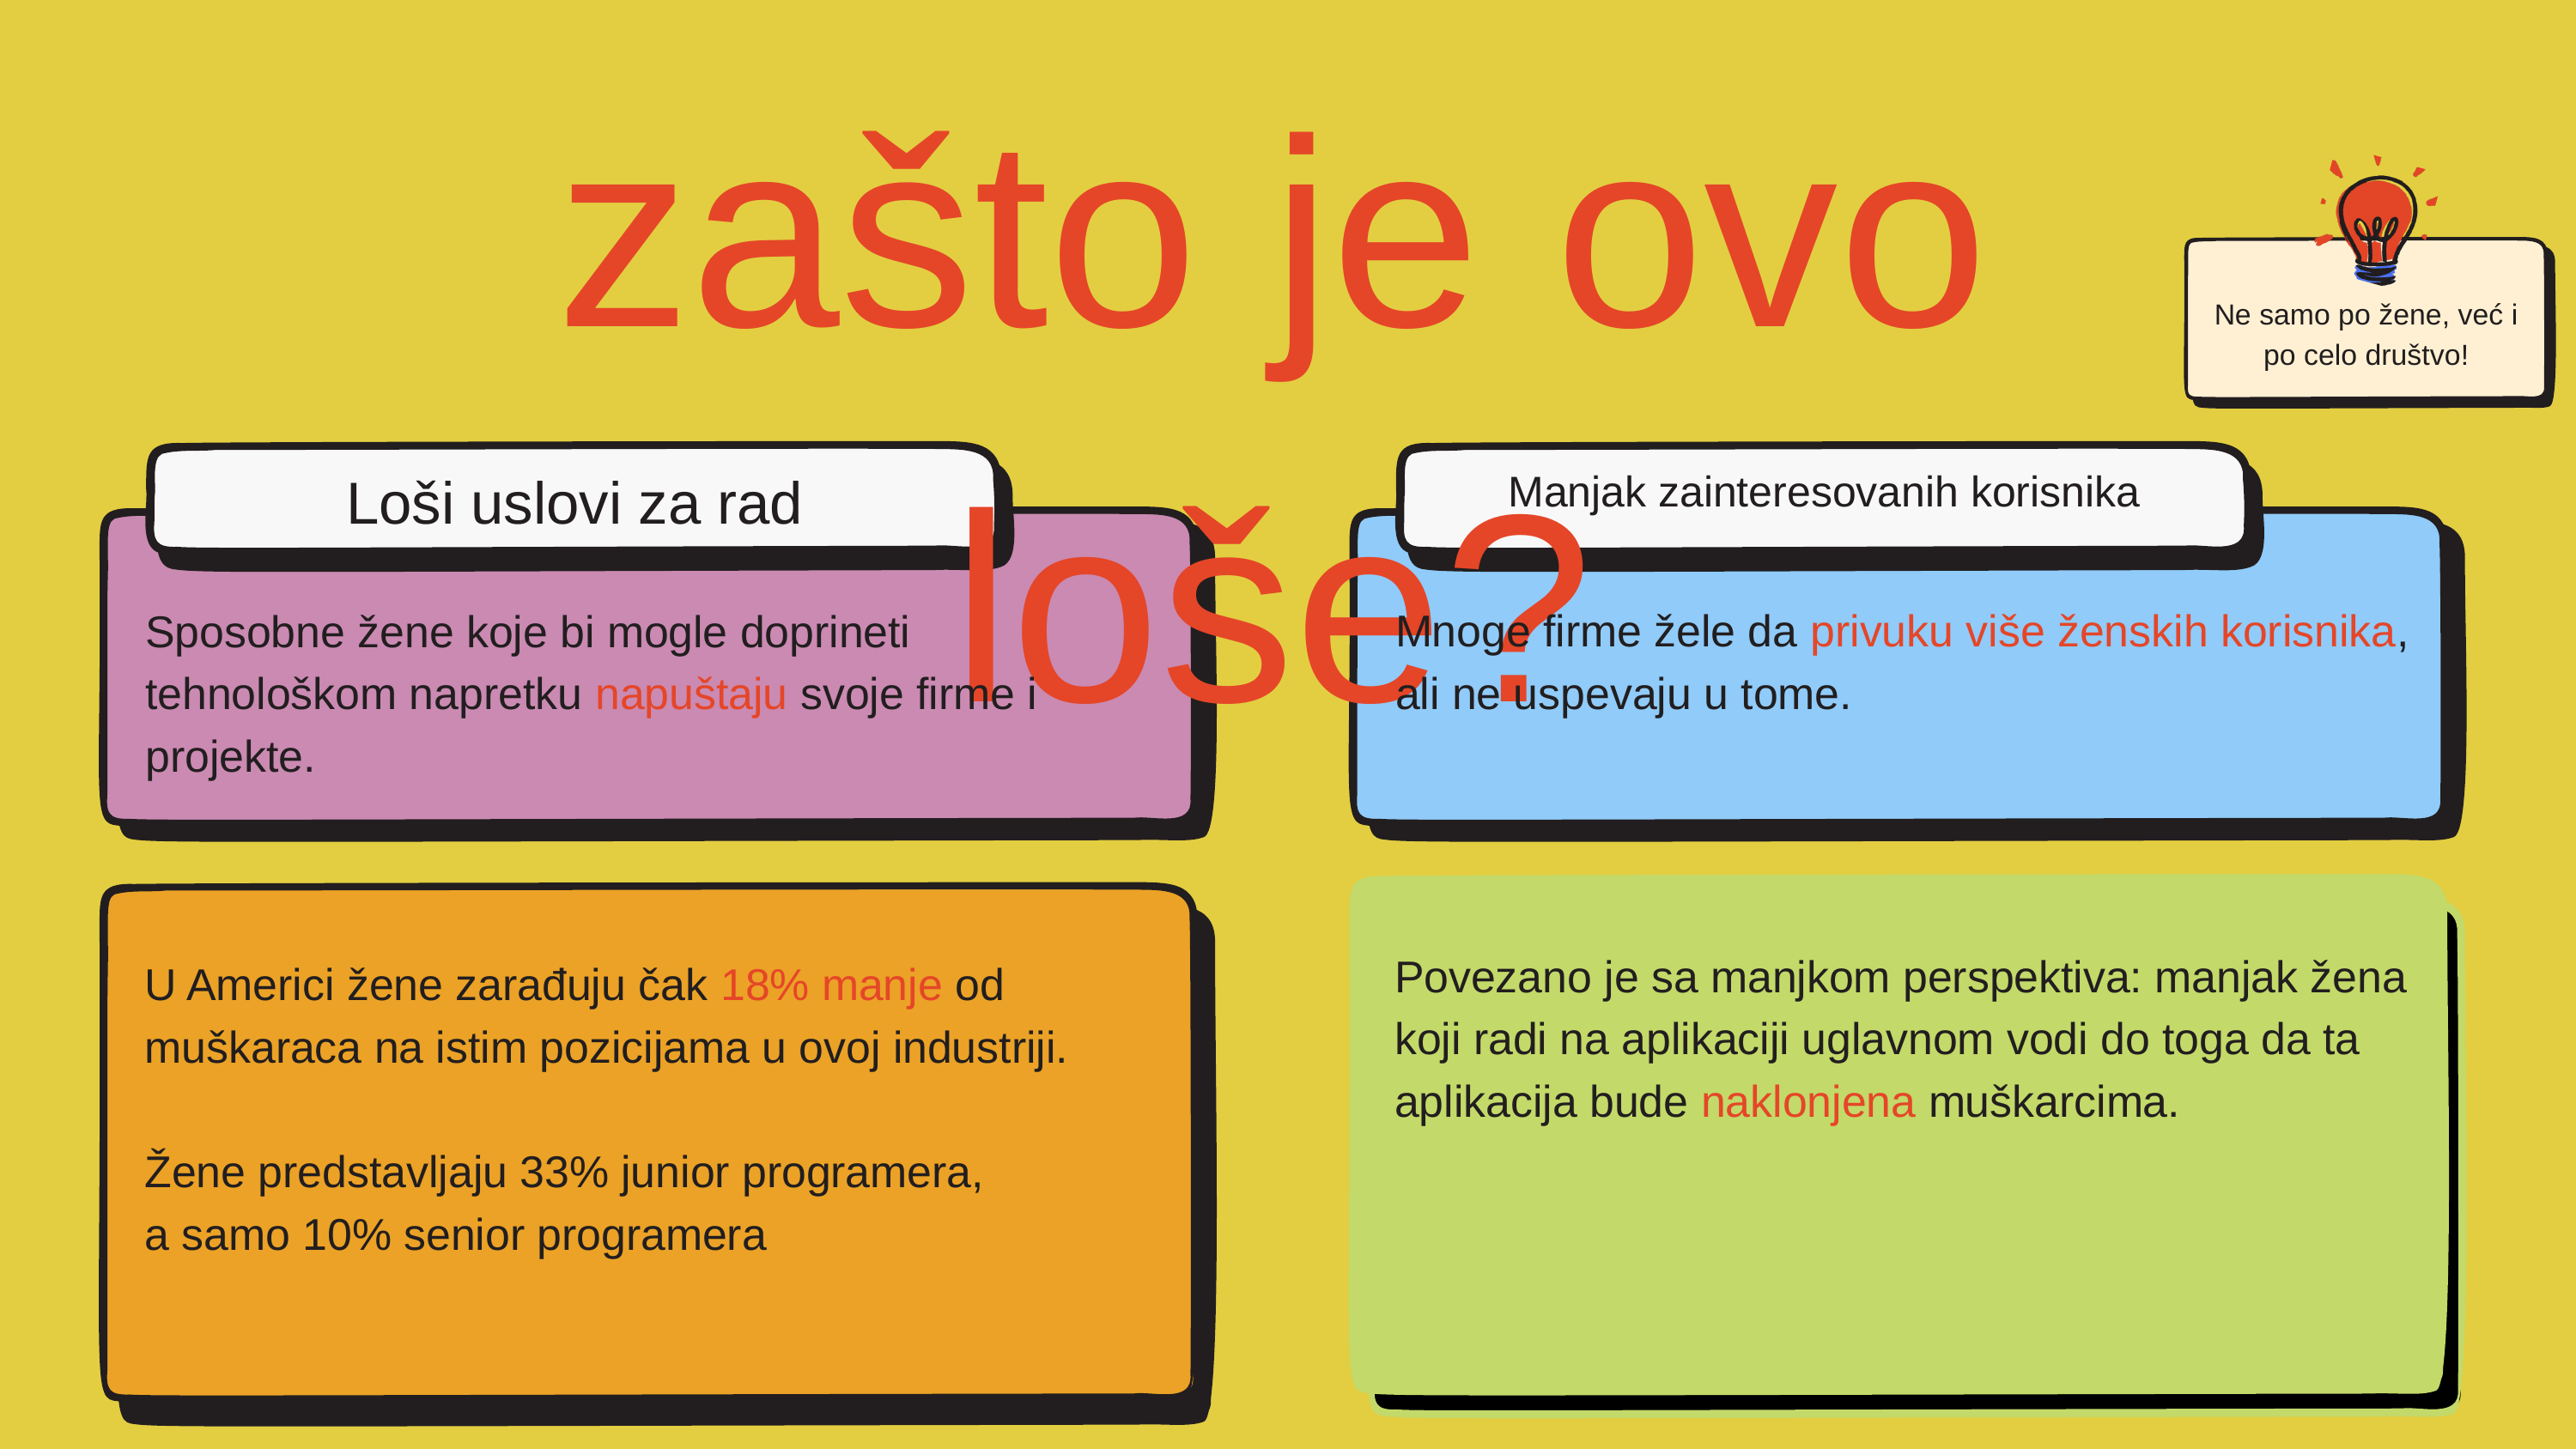

zašto je ovo loše?

Ne samo po žene, već i po celo društvo!

Loši uslovi za rad

Manjak zainteresovanih korisnika

Sposobne žene koje bi mogle doprineti tehnološkom napretku napuštaju svoje firme i projekte.
Mnoge firme žele da privuku više ženskih korisnika, ali ne uspevaju u tome.

Povezano je sa manjkom perspektiva: manjak žena koji radi na aplikaciji uglavnom vodi do toga da ta aplikacija bude naklonjena muškarcima.
U Americi žene zarađuju čak 18% manje od muškaraca na istim pozicijama u ovoj industriji.

Žene predstavljaju 33% junior programera,
a samo 10% senior programera